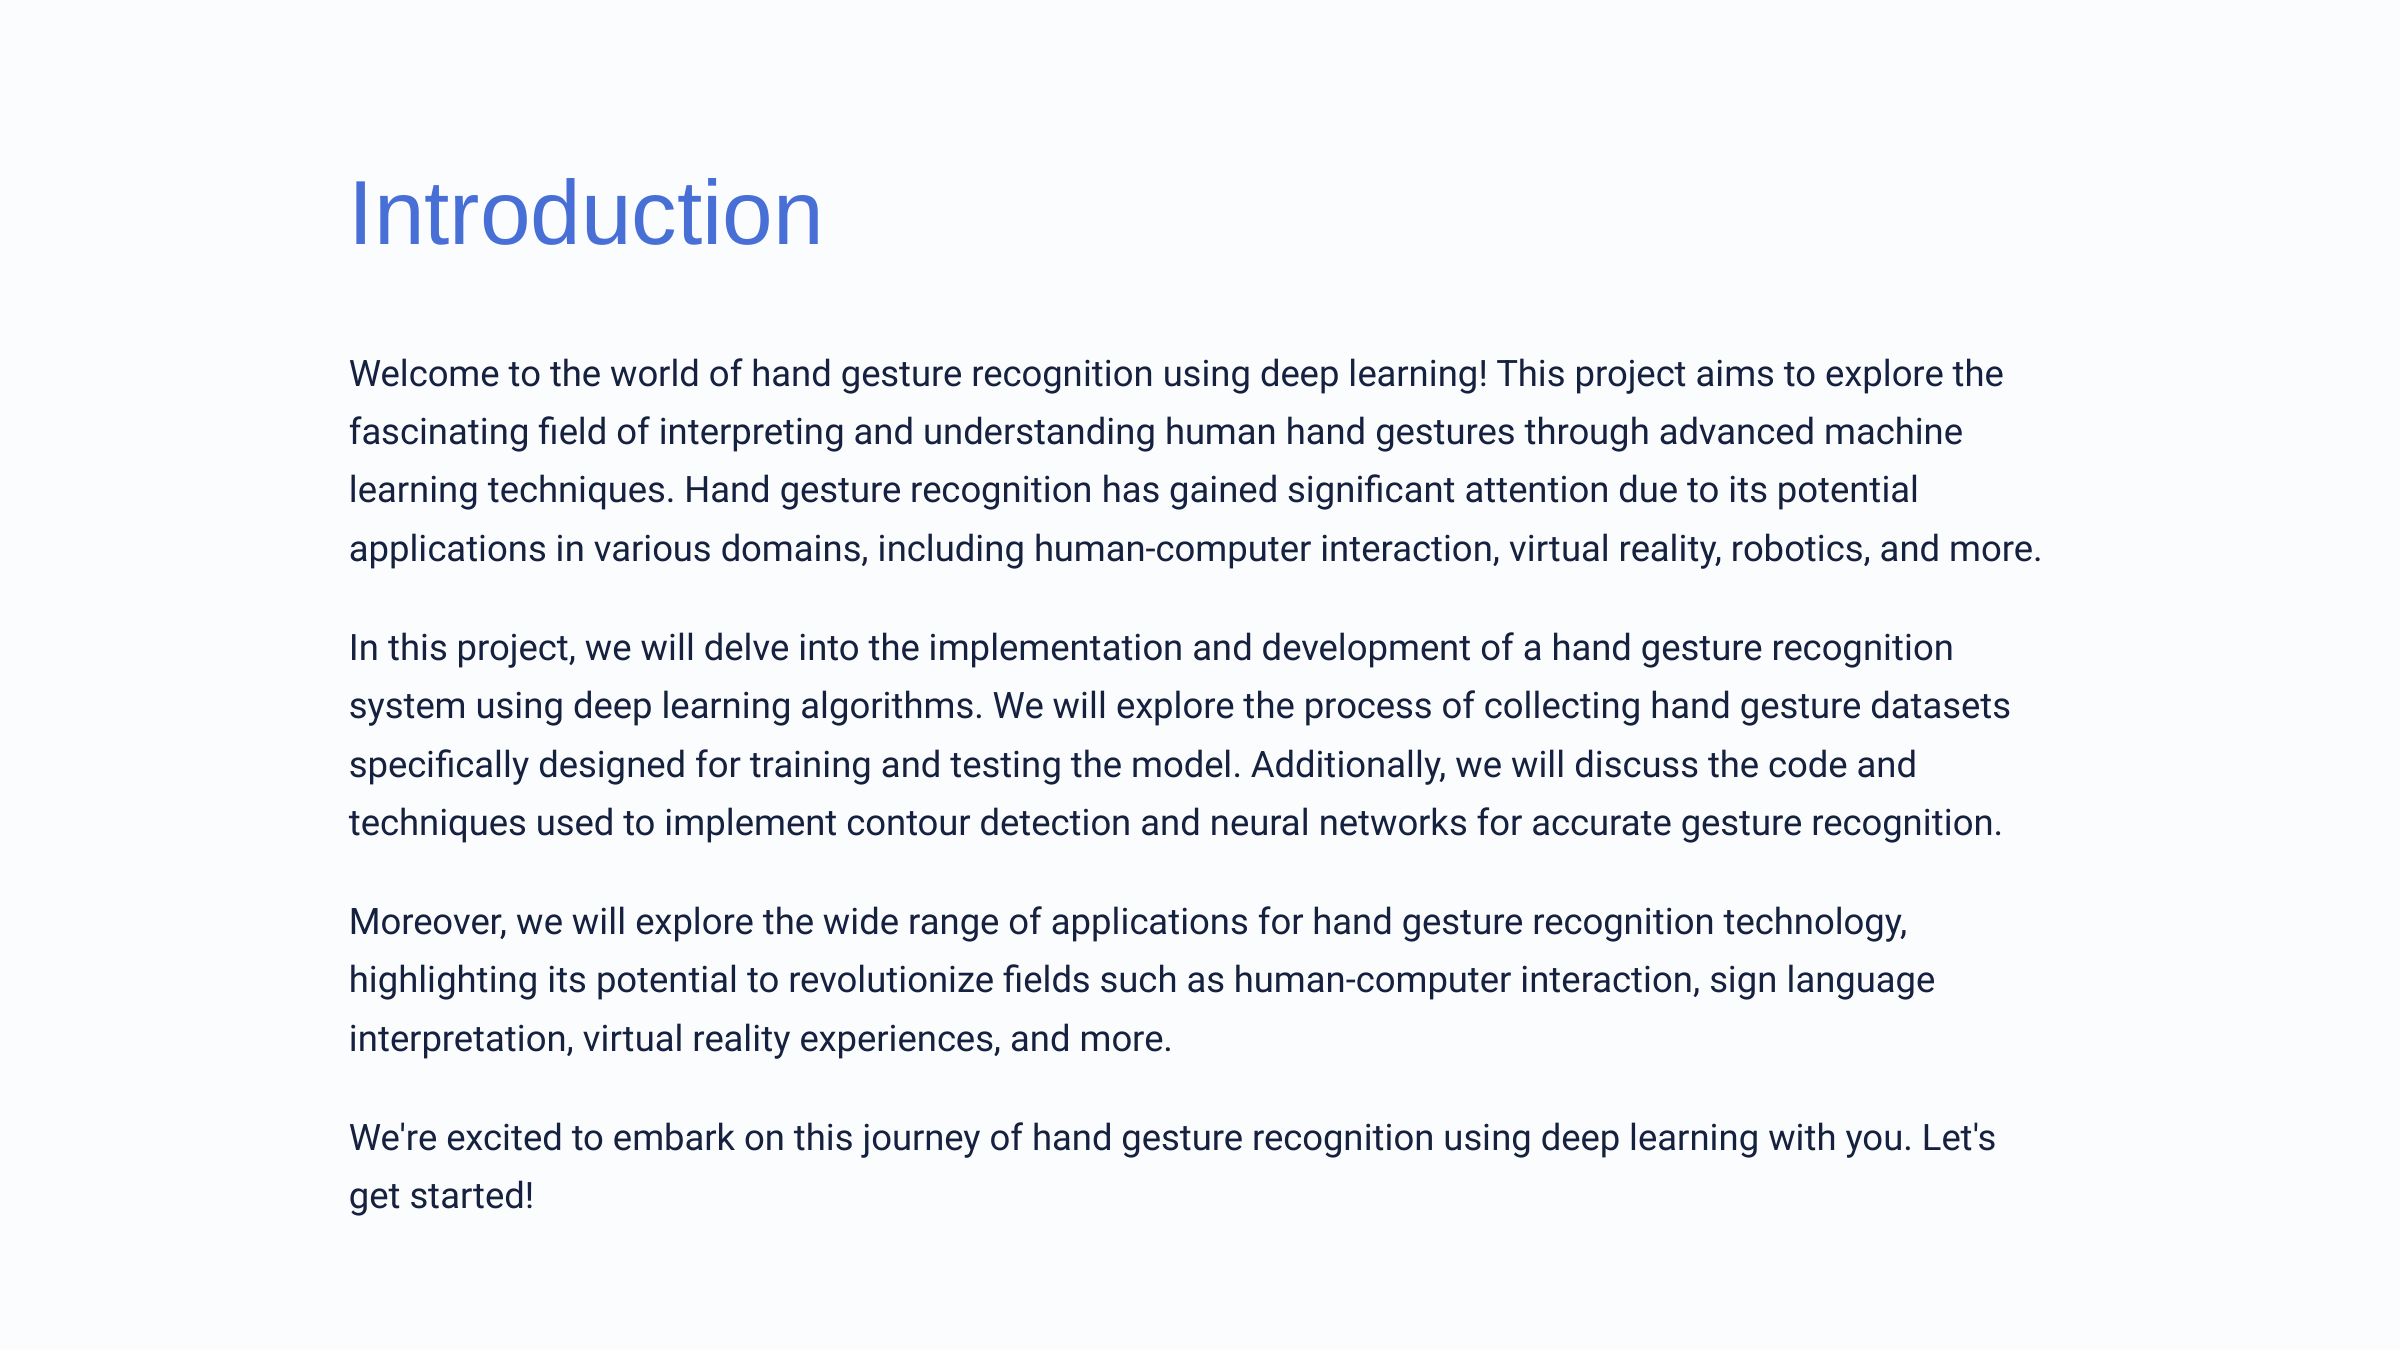

Introduction
Welcome to the world of hand gesture recognition using deep learning! This project aims to explore the fascinating field of interpreting and understanding human hand gestures through advanced machine learning techniques. Hand gesture recognition has gained significant attention due to its potential applications in various domains, including human-computer interaction, virtual reality, robotics, and more.
In this project, we will delve into the implementation and development of a hand gesture recognition system using deep learning algorithms. We will explore the process of collecting hand gesture datasets specifically designed for training and testing the model. Additionally, we will discuss the code and techniques used to implement contour detection and neural networks for accurate gesture recognition.
Moreover, we will explore the wide range of applications for hand gesture recognition technology, highlighting its potential to revolutionize fields such as human-computer interaction, sign language interpretation, virtual reality experiences, and more.
We're excited to embark on this journey of hand gesture recognition using deep learning with you. Let's get started!